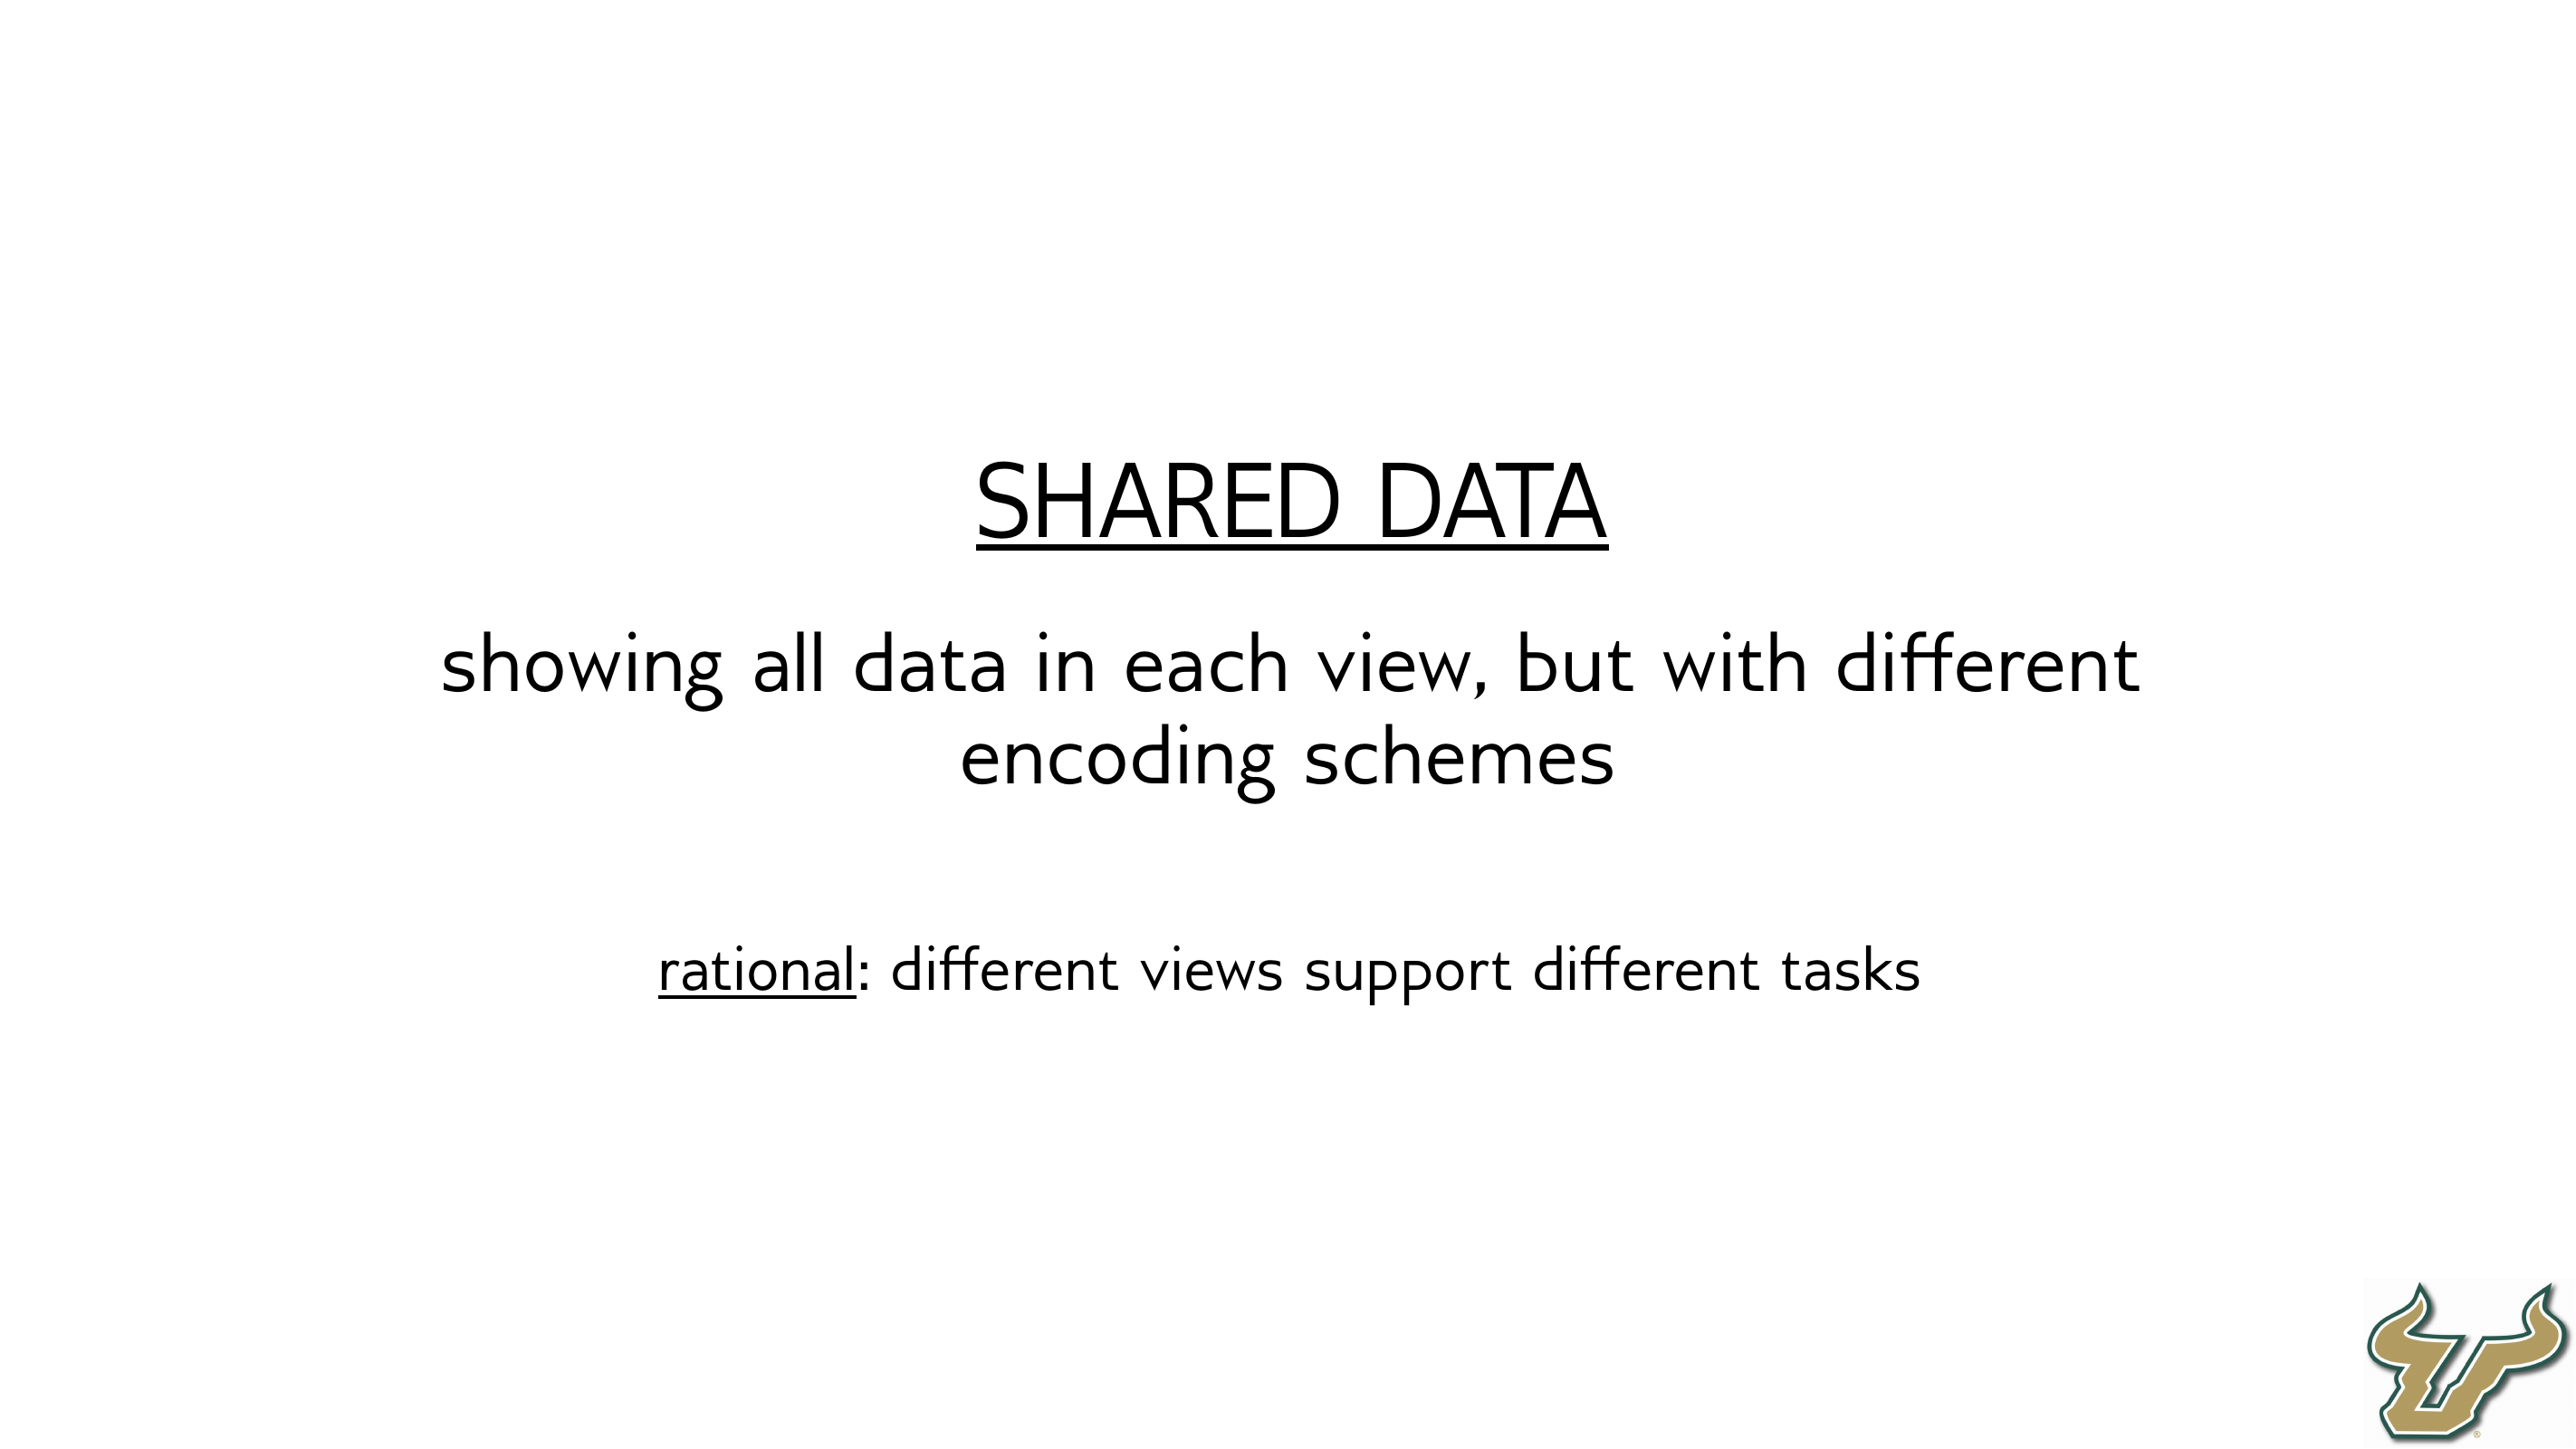

SHARED DATA
showing all data in each view, but with different encoding schemes

rational: different views support different tasks